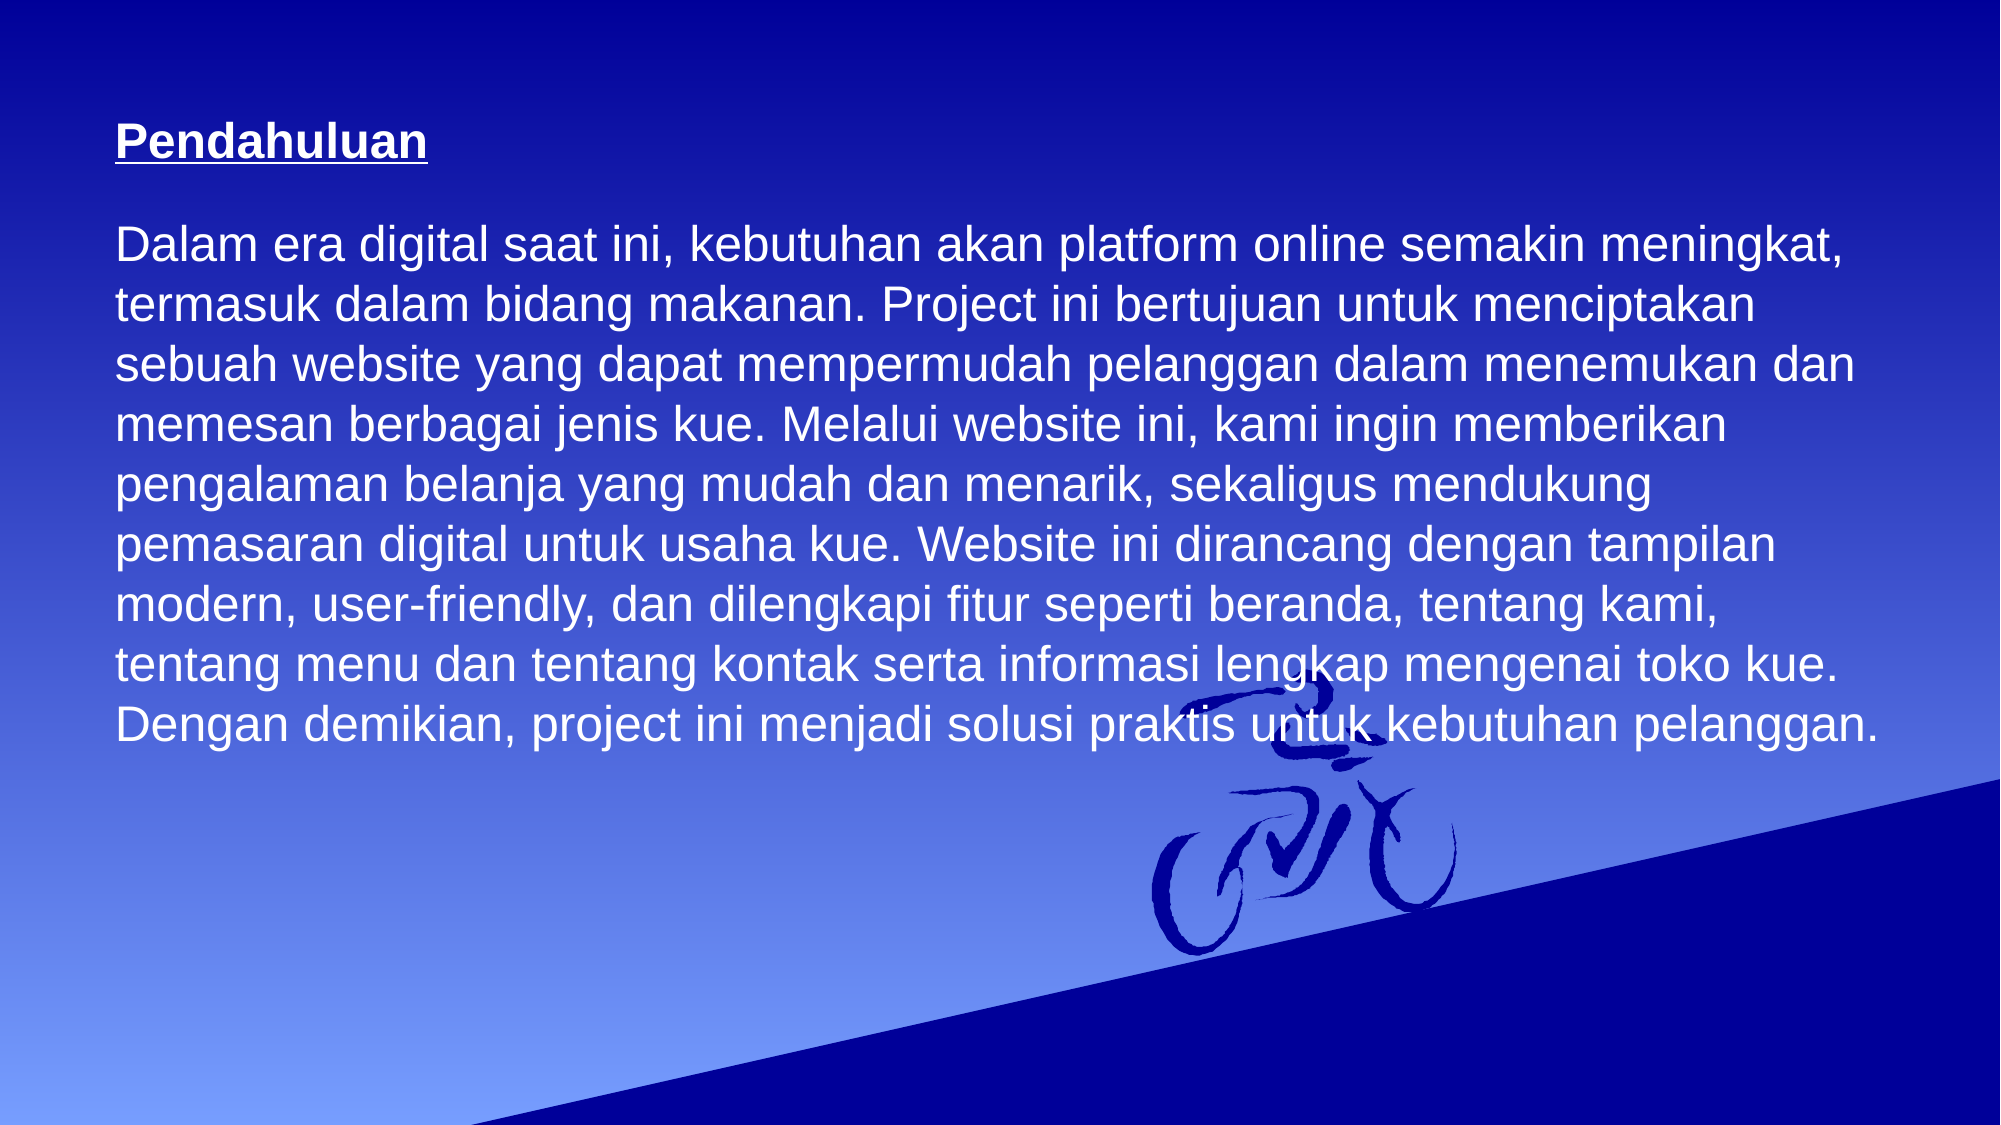

# Pendahuluan
Dalam era digital saat ini, kebutuhan akan platform online semakin meningkat, termasuk dalam bidang makanan. Project ini bertujuan untuk menciptakan sebuah website yang dapat mempermudah pelanggan dalam menemukan dan memesan berbagai jenis kue. Melalui website ini, kami ingin memberikan pengalaman belanja yang mudah dan menarik, sekaligus mendukung pemasaran digital untuk usaha kue. Website ini dirancang dengan tampilan modern, user-friendly, dan dilengkapi fitur seperti beranda, tentang kami, tentang menu dan tentang kontak serta informasi lengkap mengenai toko kue. Dengan demikian, project ini menjadi solusi praktis untuk kebutuhan pelanggan.